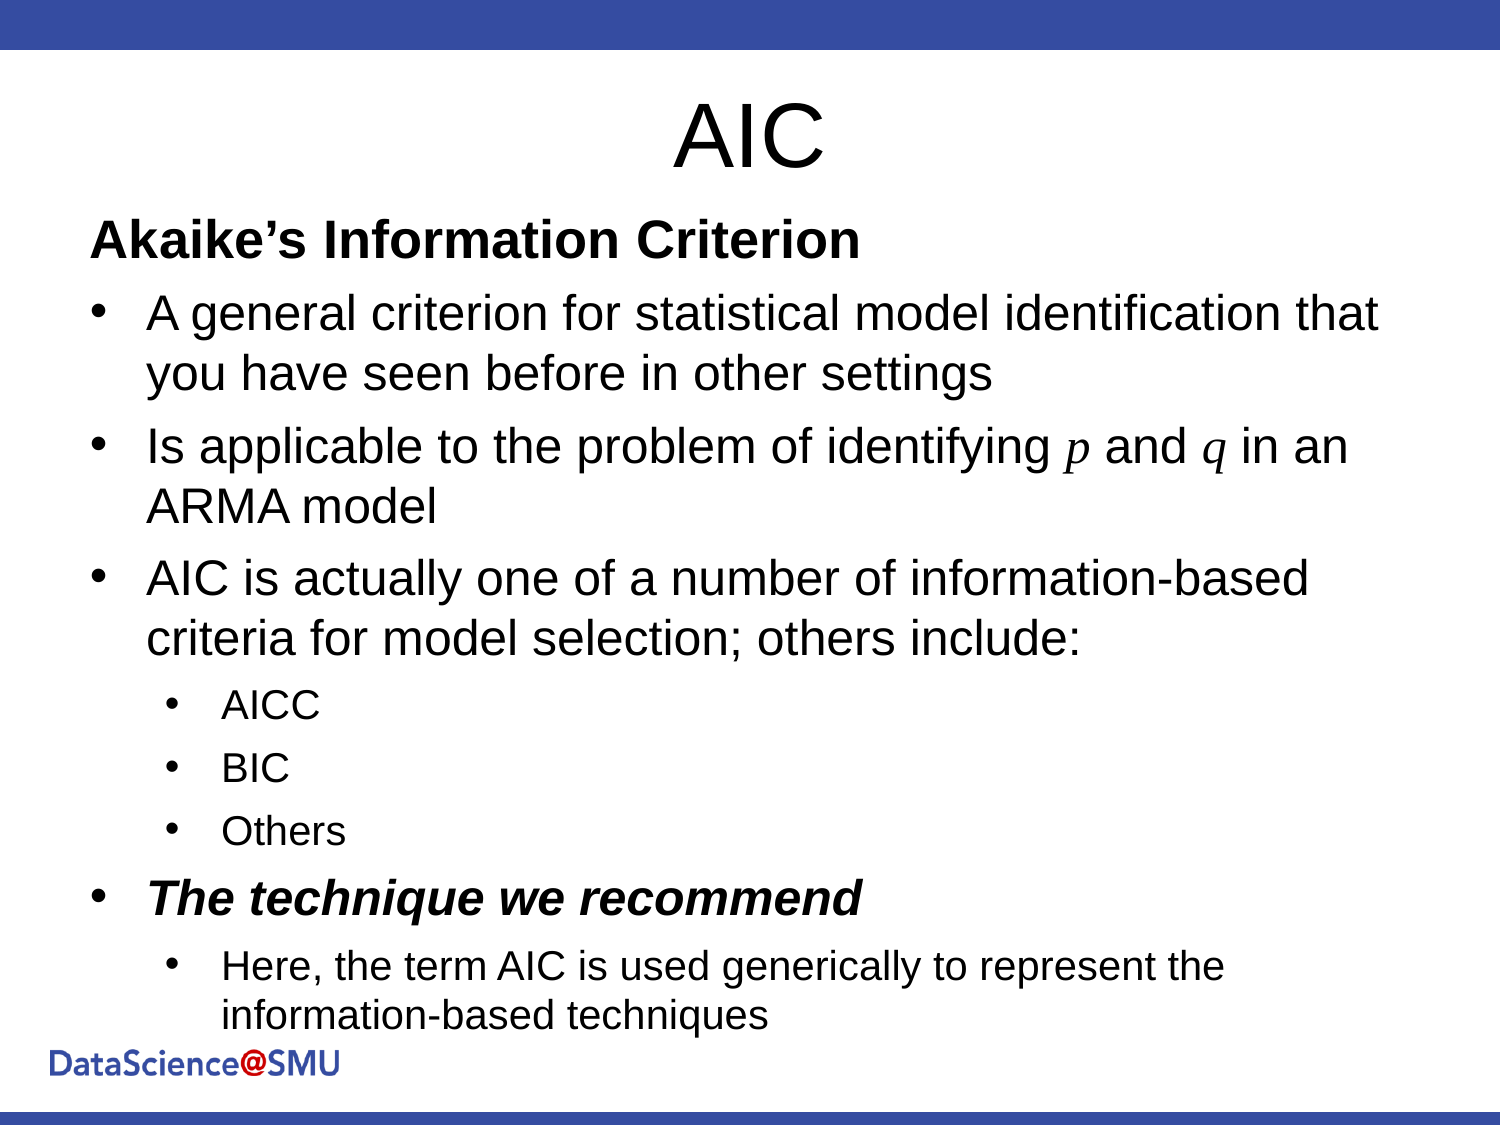

# AIC
Akaike’s Information Criterion
A general criterion for statistical model identification that you have seen before in other settings
Is applicable to the problem of identifying p and q in an ARMA model
AIC is actually one of a number of information-based criteria for model selection; others include:
AICC
BIC
Others
The technique we recommend
Here, the term AIC is used generically to represent the information-based techniques